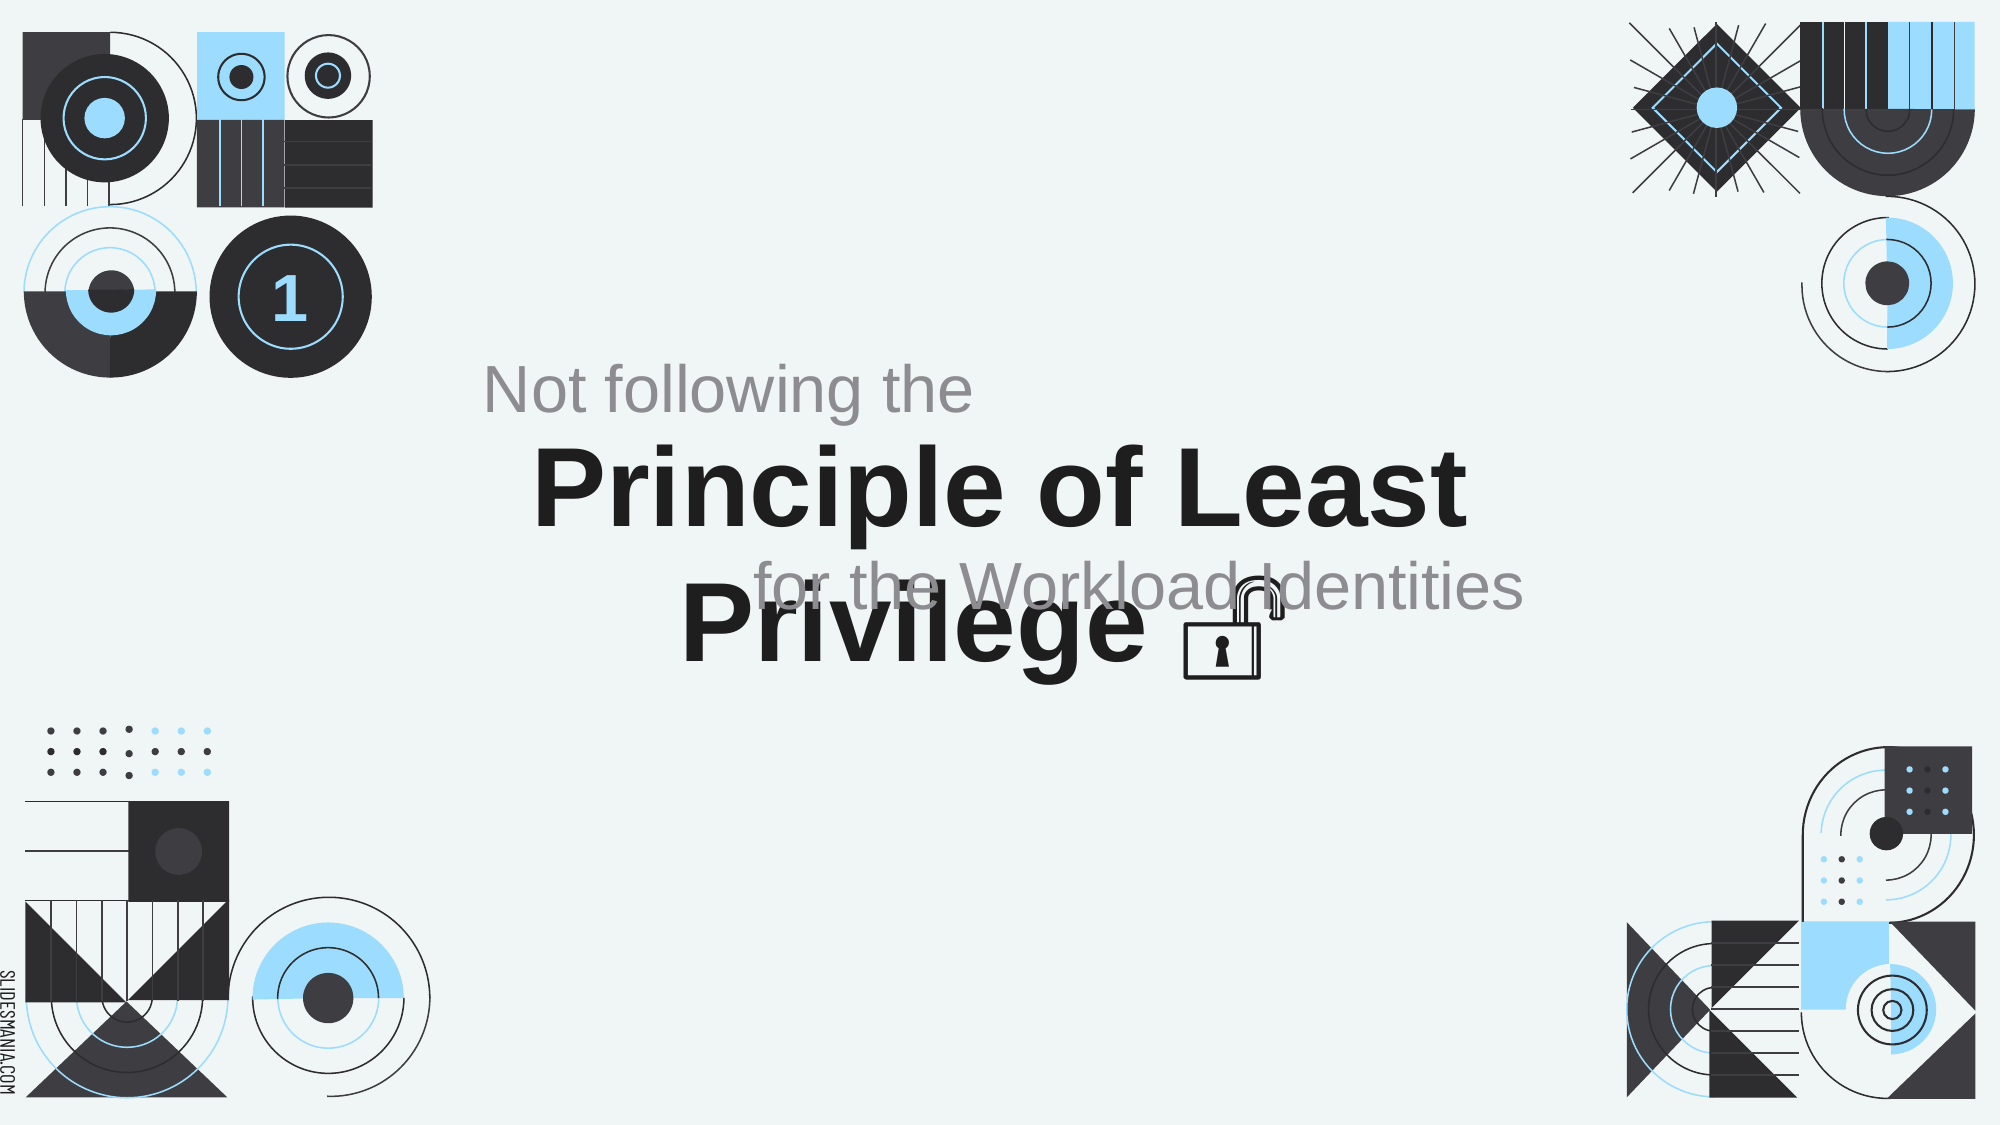

1
Not following the
# Principle of Least Privilege 🔓
for the Workload Identities